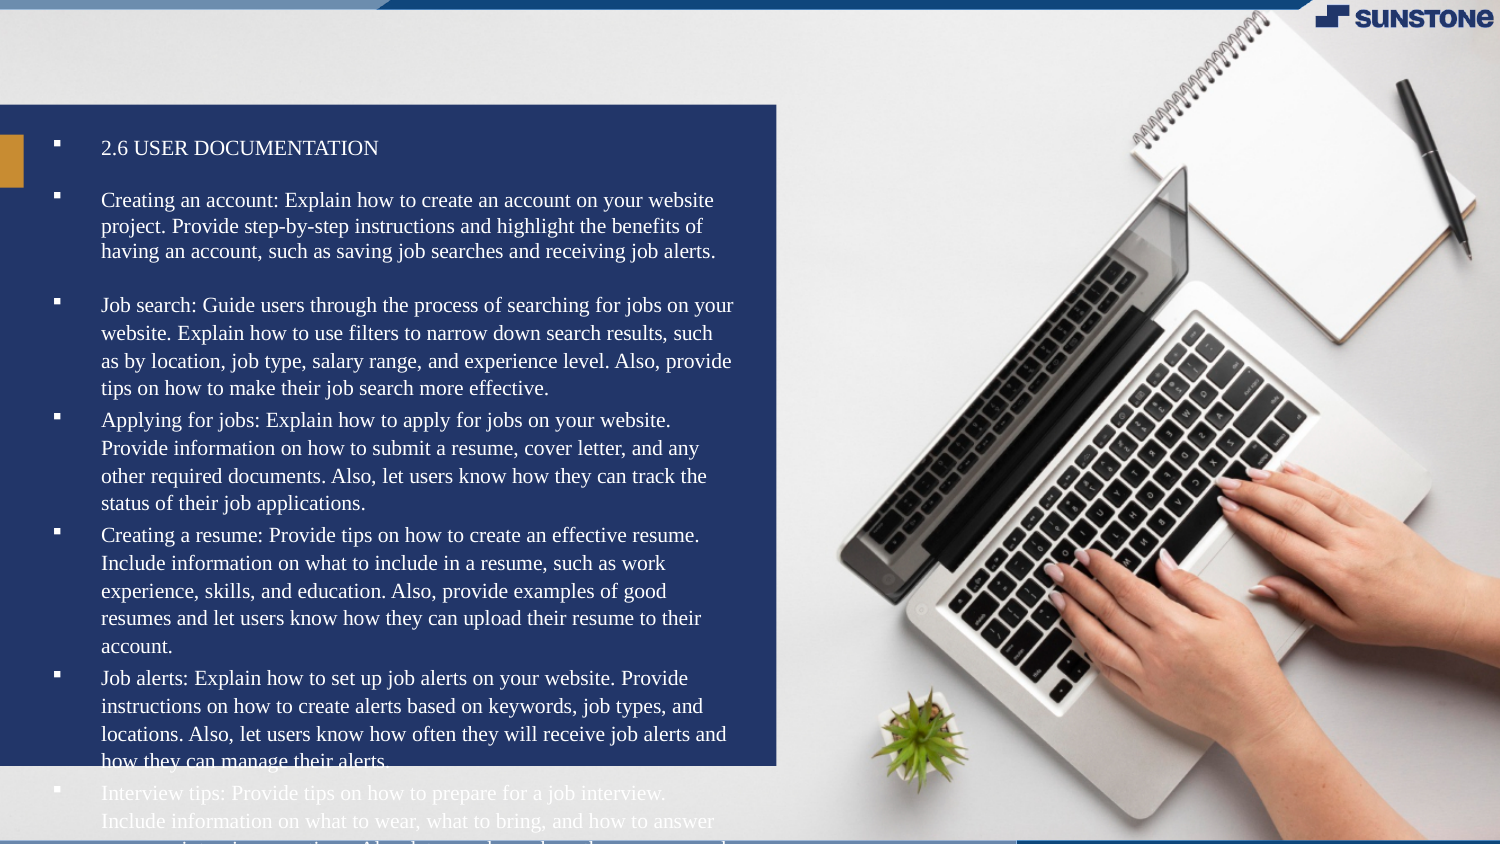

2.6 USER DOCUMENTATION

Creating an account: Explain how to create an account on your website project. Provide step-by-step instructions and highlight the benefits of having an account, such as saving job searches and receiving job alerts.

Job search: Guide users through the process of searching for jobs on your website. Explain how to use filters to narrow down search results, such as by location, job type, salary range, and experience level. Also, provide tips on how to make their job search more effective.
Applying for jobs: Explain how to apply for jobs on your website. Provide information on how to submit a resume, cover letter, and any other required documents. Also, let users know how they can track the status of their job applications.
Creating a resume: Provide tips on how to create an effective resume. Include information on what to include in a resume, such as work experience, skills, and education. Also, provide examples of good resumes and let users know how they can upload their resume to their account.
Job alerts: Explain how to set up job alerts on your website. Provide instructions on how to create alerts based on keywords, job types, and locations. Also, let users know how often they will receive job alerts and how they can manage their alerts.
Interview tips: Provide tips on how to prepare for a job interview. Include information on what to wear, what to bring, and how to answer common interview questions. Also, let users know how they can research the company and the job before the interview.